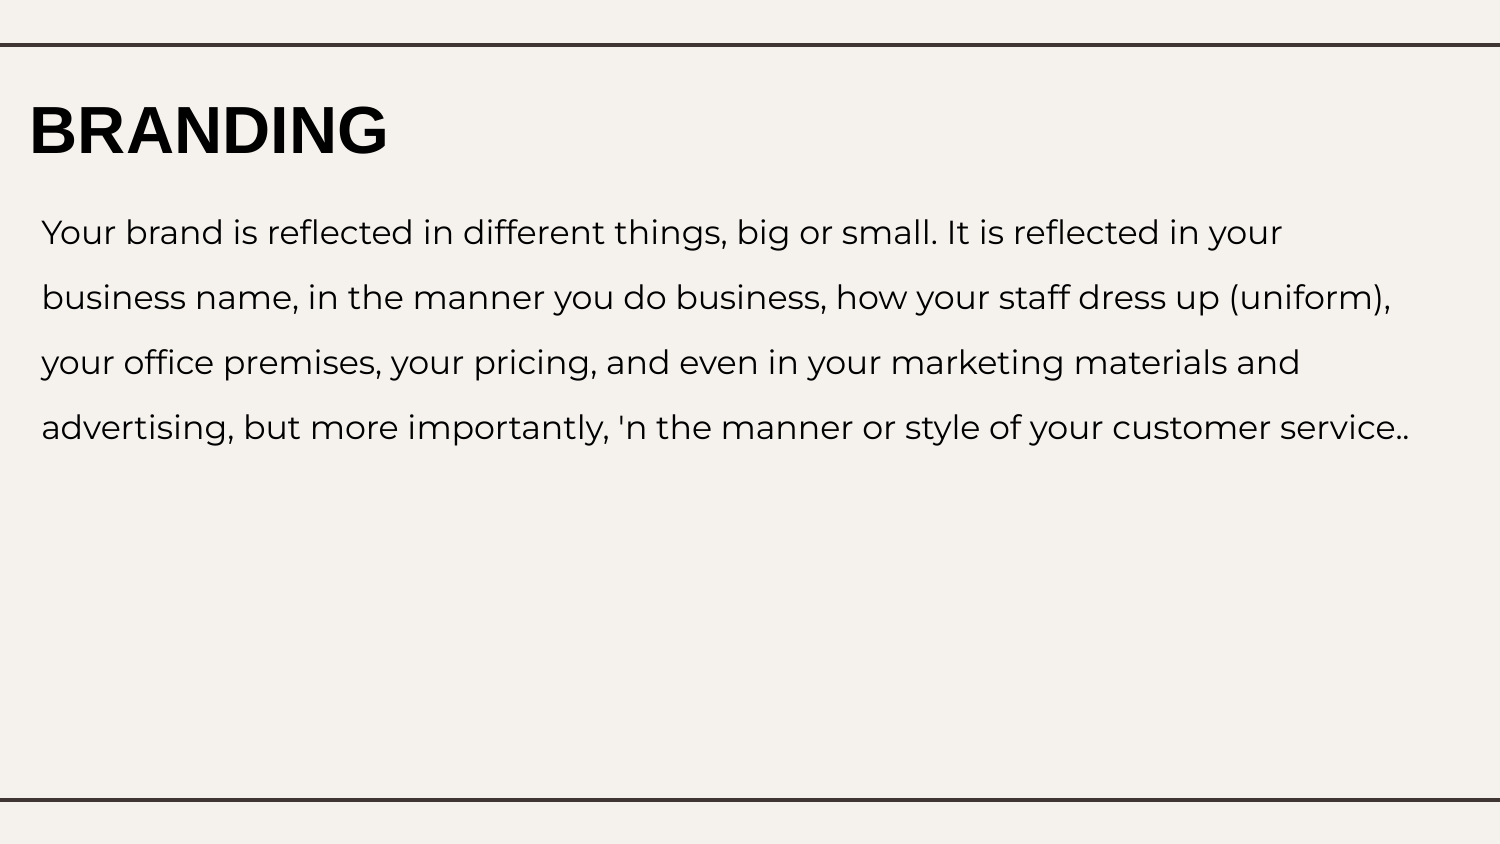

# BRANDING
Your brand is reflected in different things, big or small. It is reflected in your
business name, in the manner you do business, how your staff dress up (uniform),
your office premises, your pricing, and even in your marketing materials and
advertising, but more importantly, 'n the manner or style of your customer service..